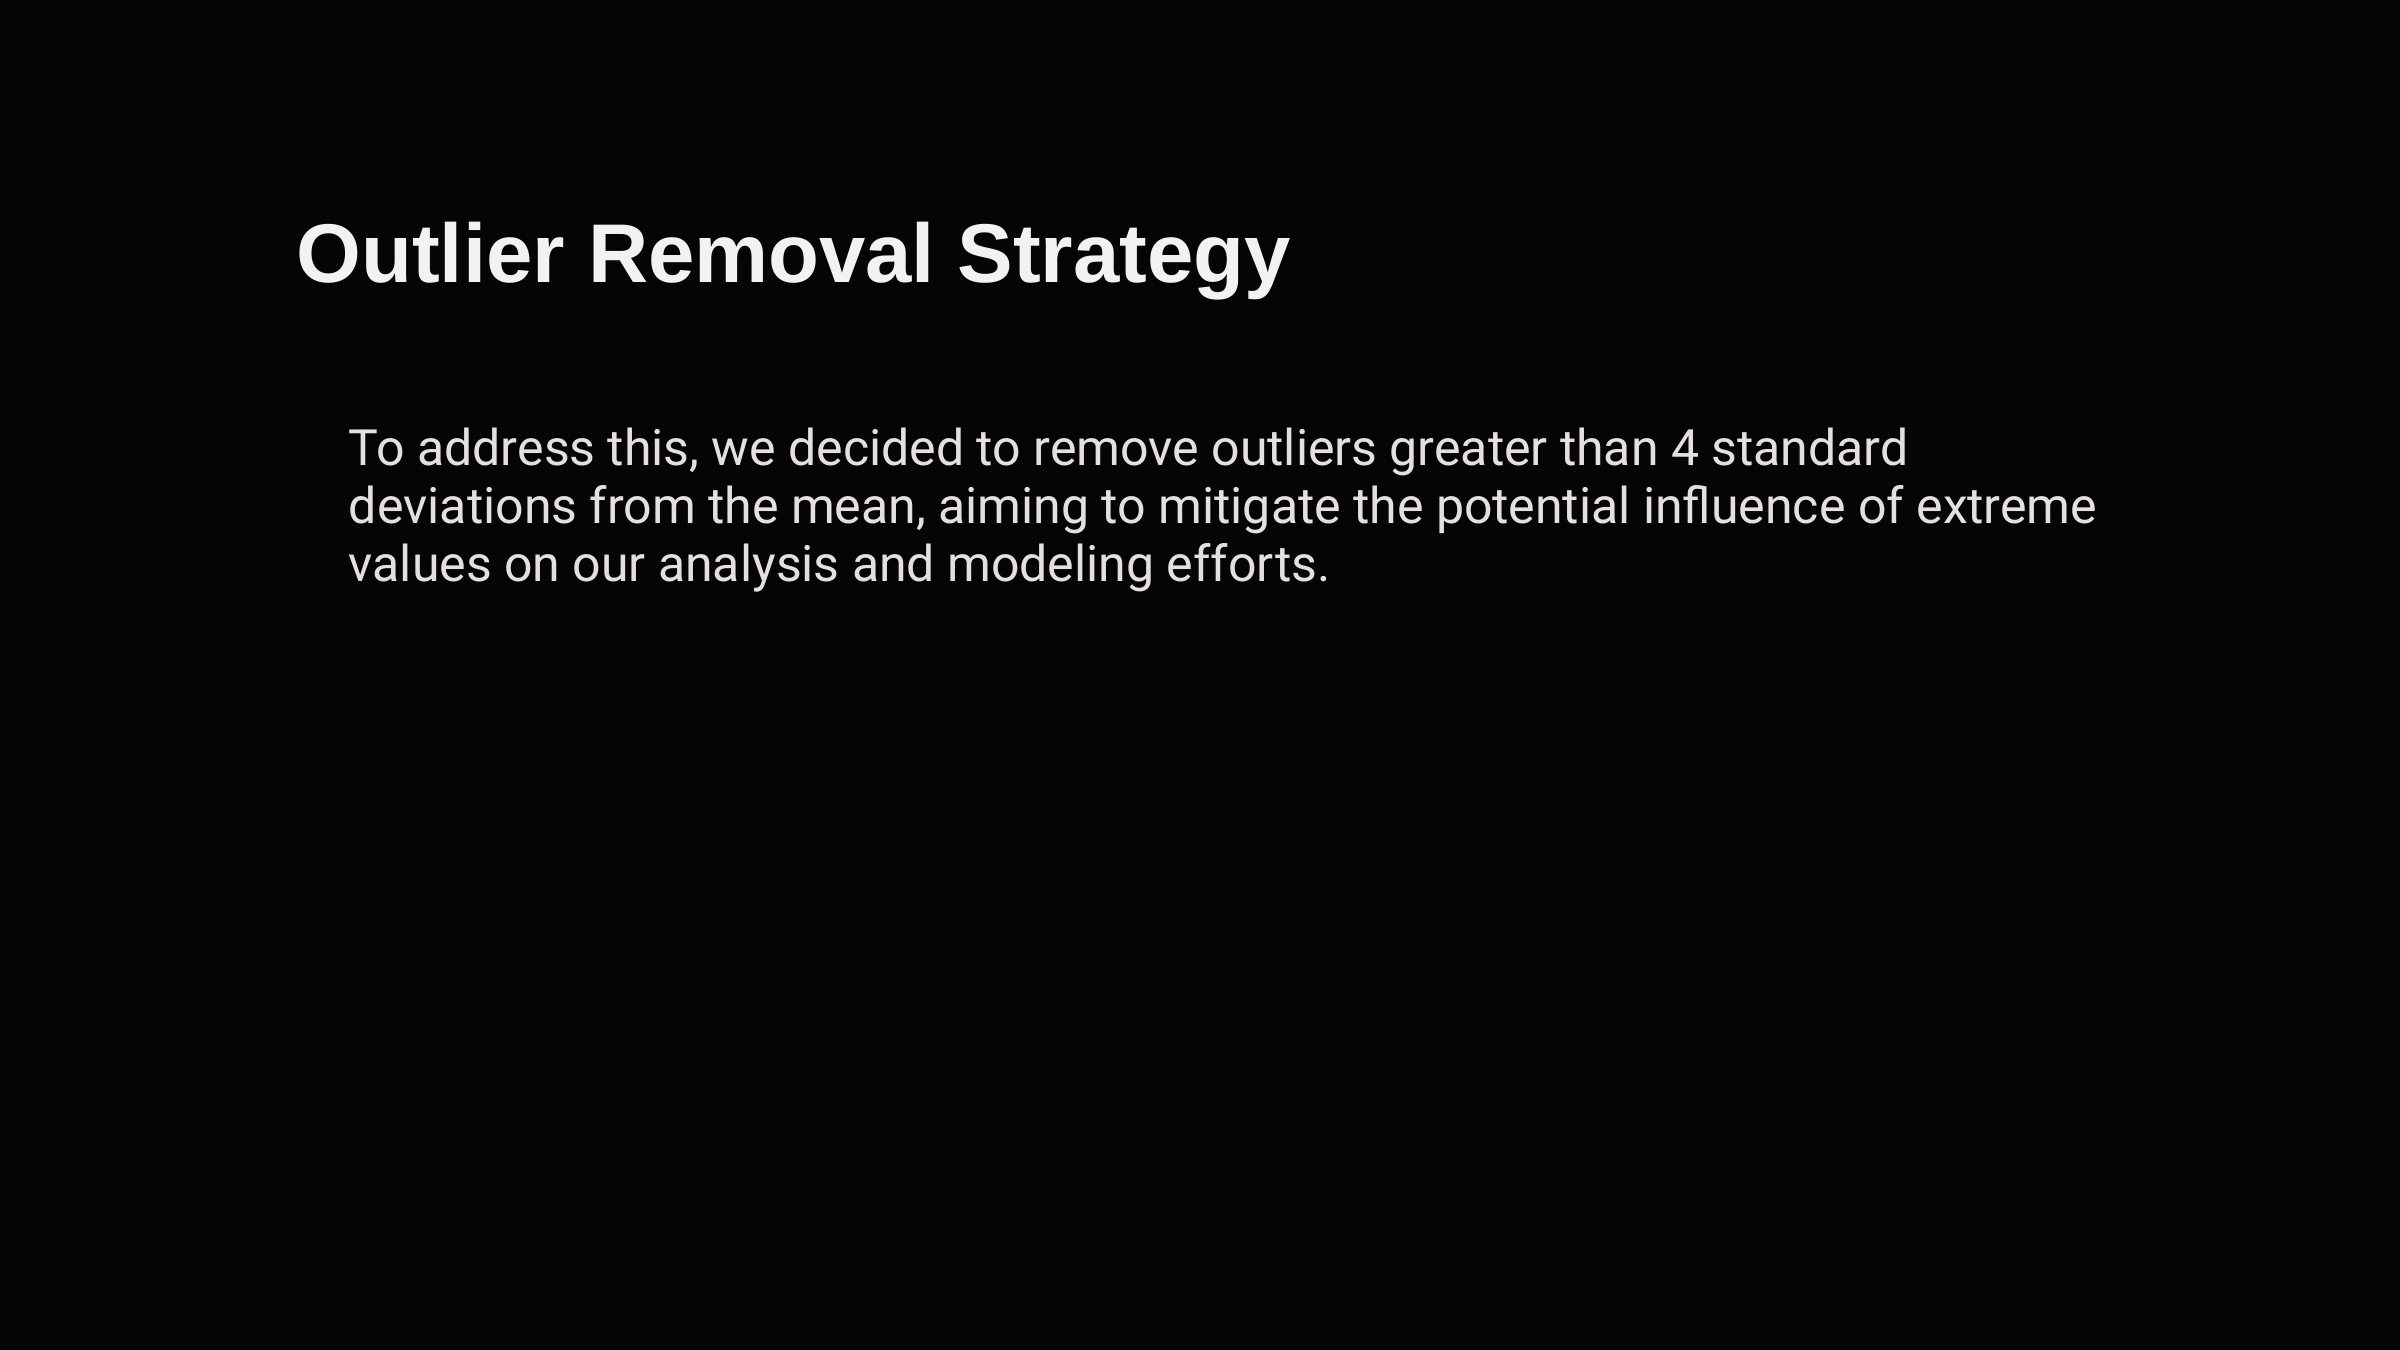

Outlier Removal Strategy
To address this, we decided to remove outliers greater than 4 standard deviations from the mean, aiming to mitigate the potential influence of extreme values on our analysis and modeling efforts.